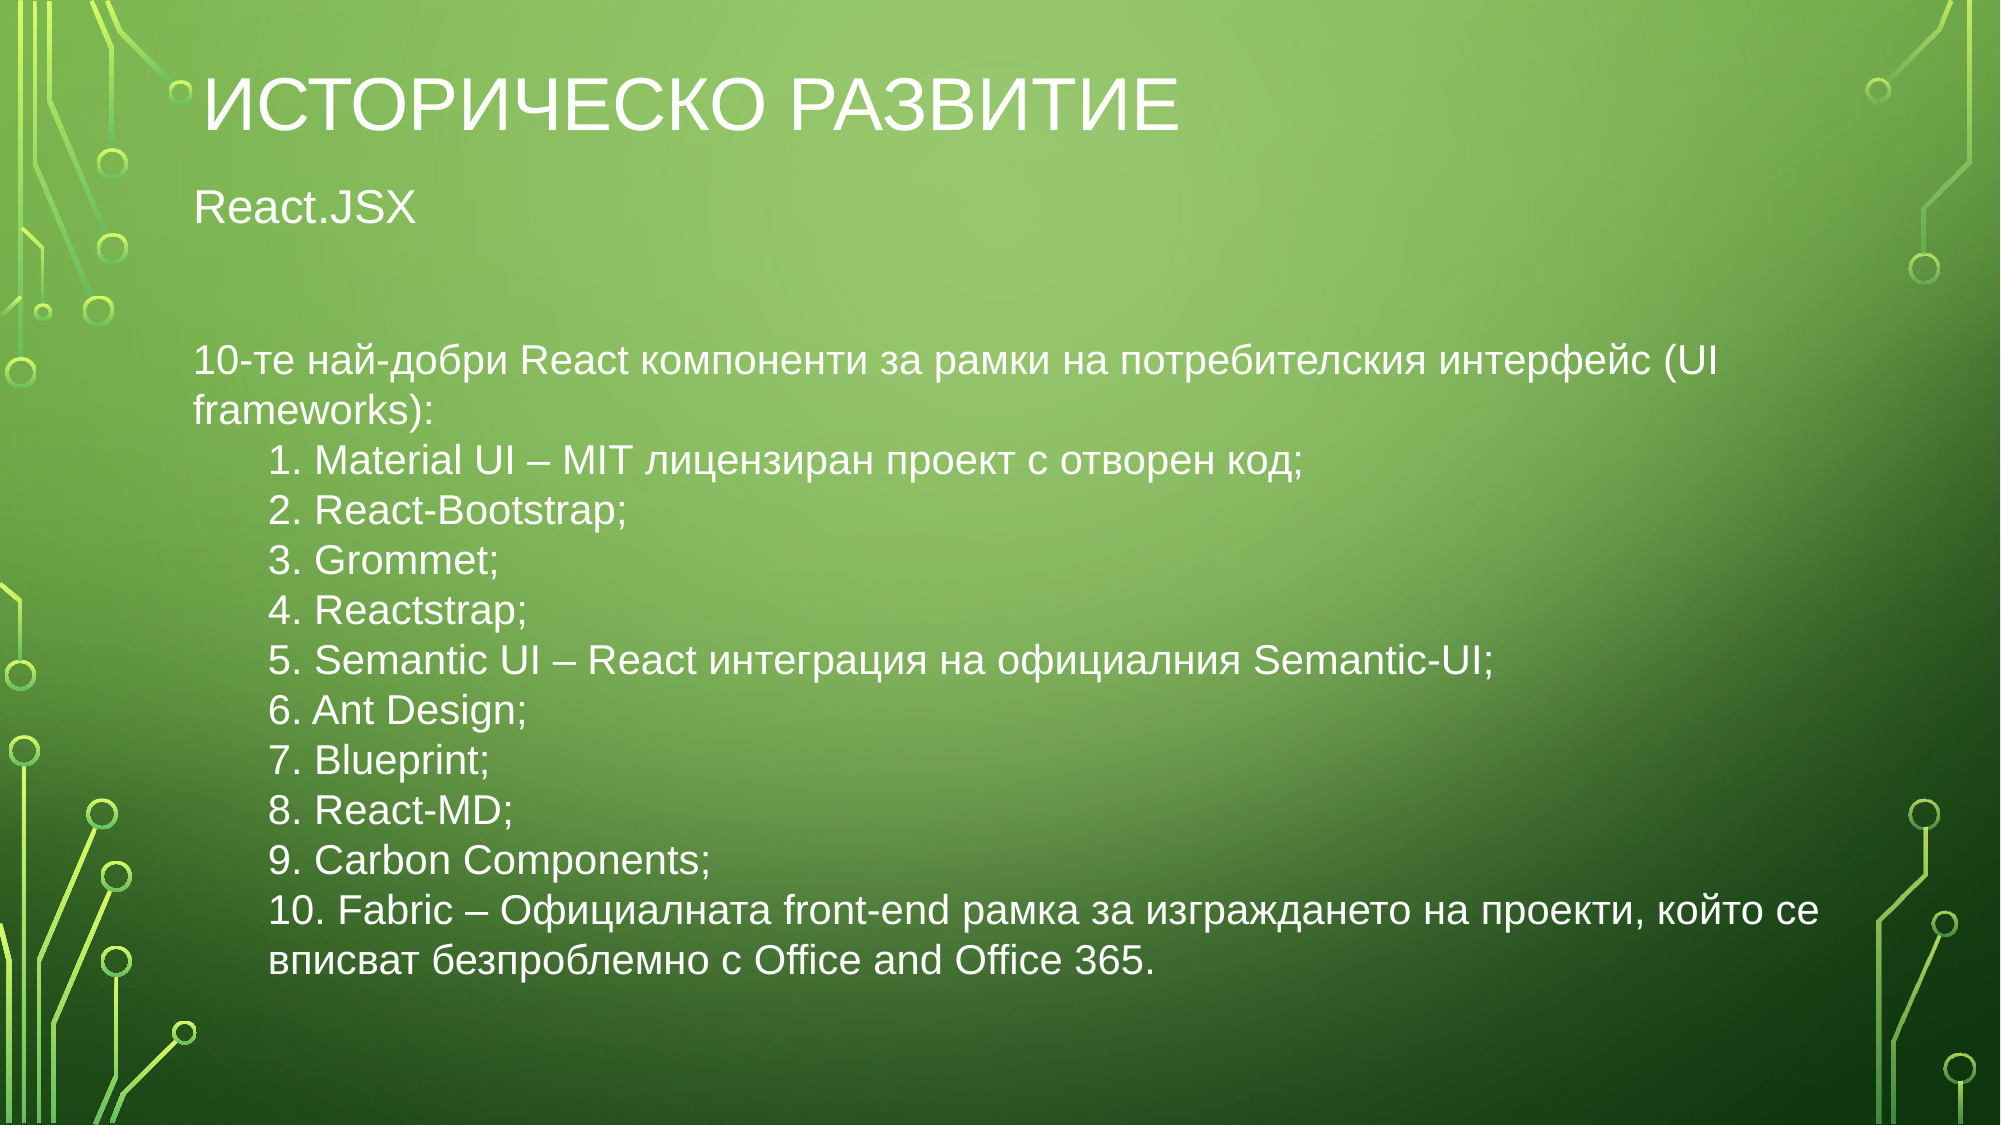

# Историческо развитие
React.JSX

10-те най-добри React компоненти за рамки на потребителския интерфейс (UI frameworks):
1. Material UI – MIT лицензиран проект с отворен код;
2. React-Bootstrap;
3. Grommet;
4. Reactstrap;
5. Semantic UI – React интеграция на официалния Semantic-UI;
6. Ant Design;
7. Blueprint;
8. React-MD;
9. Carbon Components;
10. Fabric – Официалната front-end рамка за изграждането на проекти, който се вписват безпроблемно с Office and Office 365.